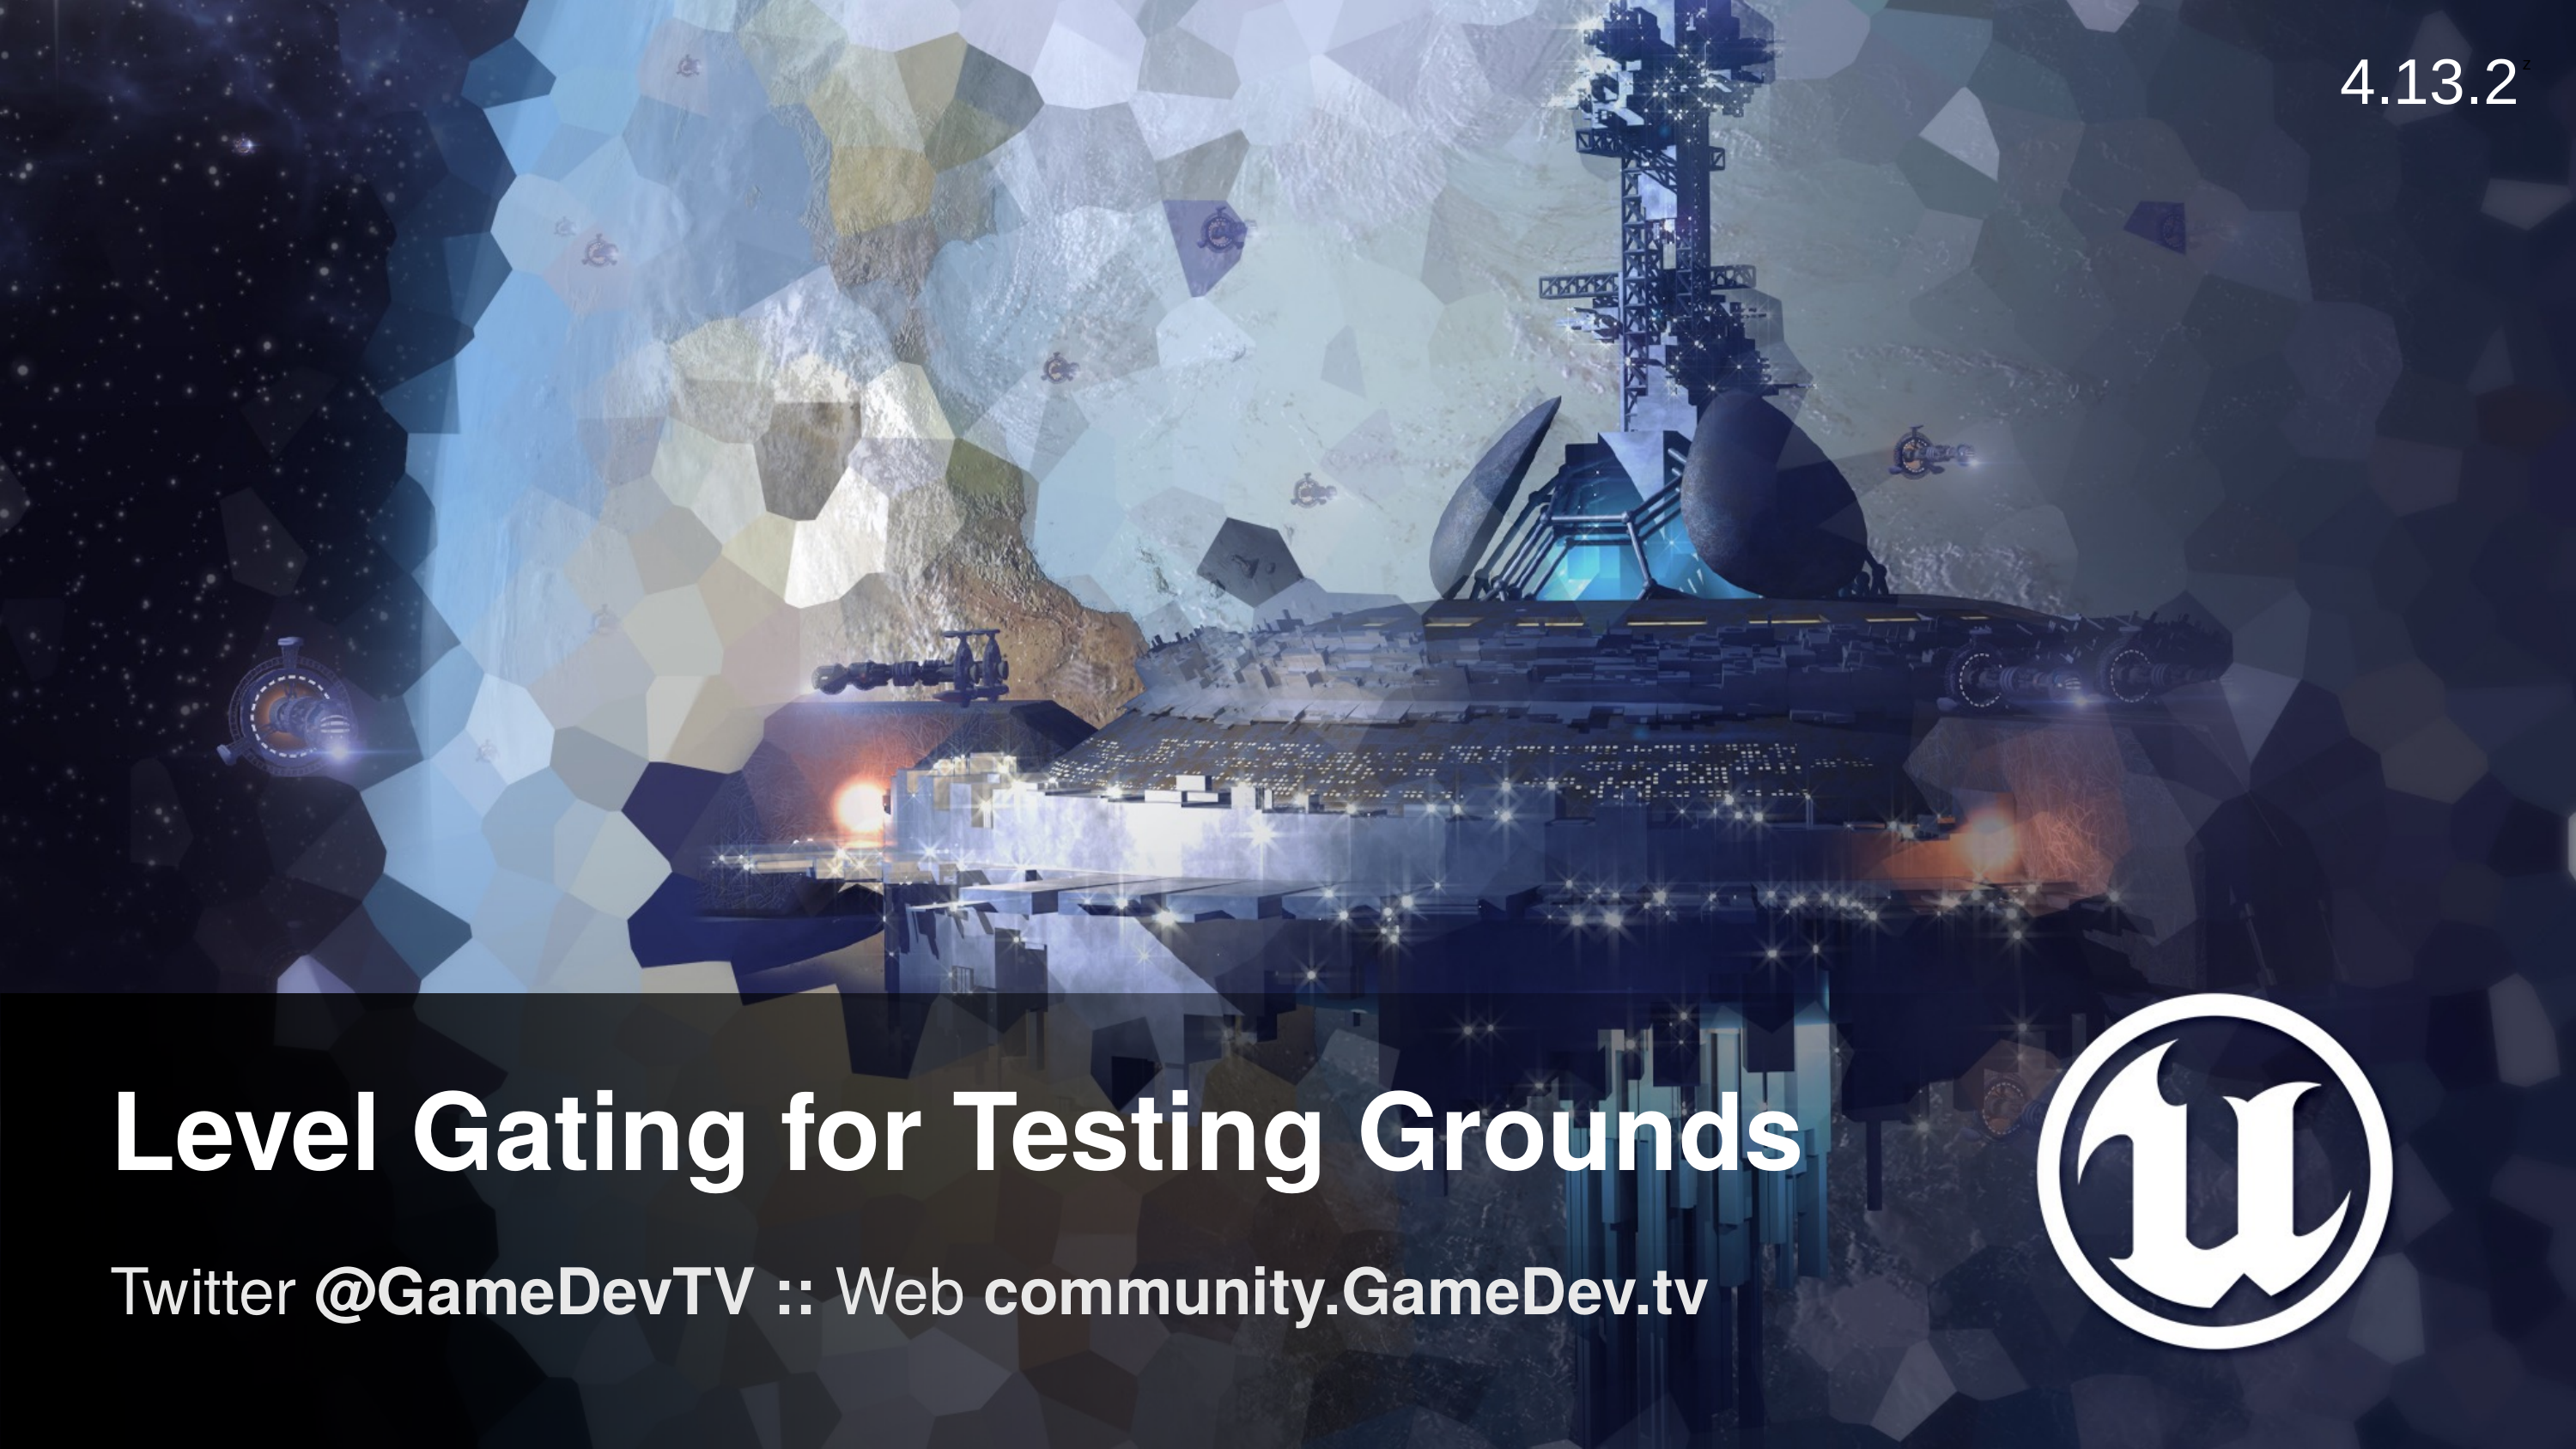

4.13.2
# Level Gating for Testing Grounds